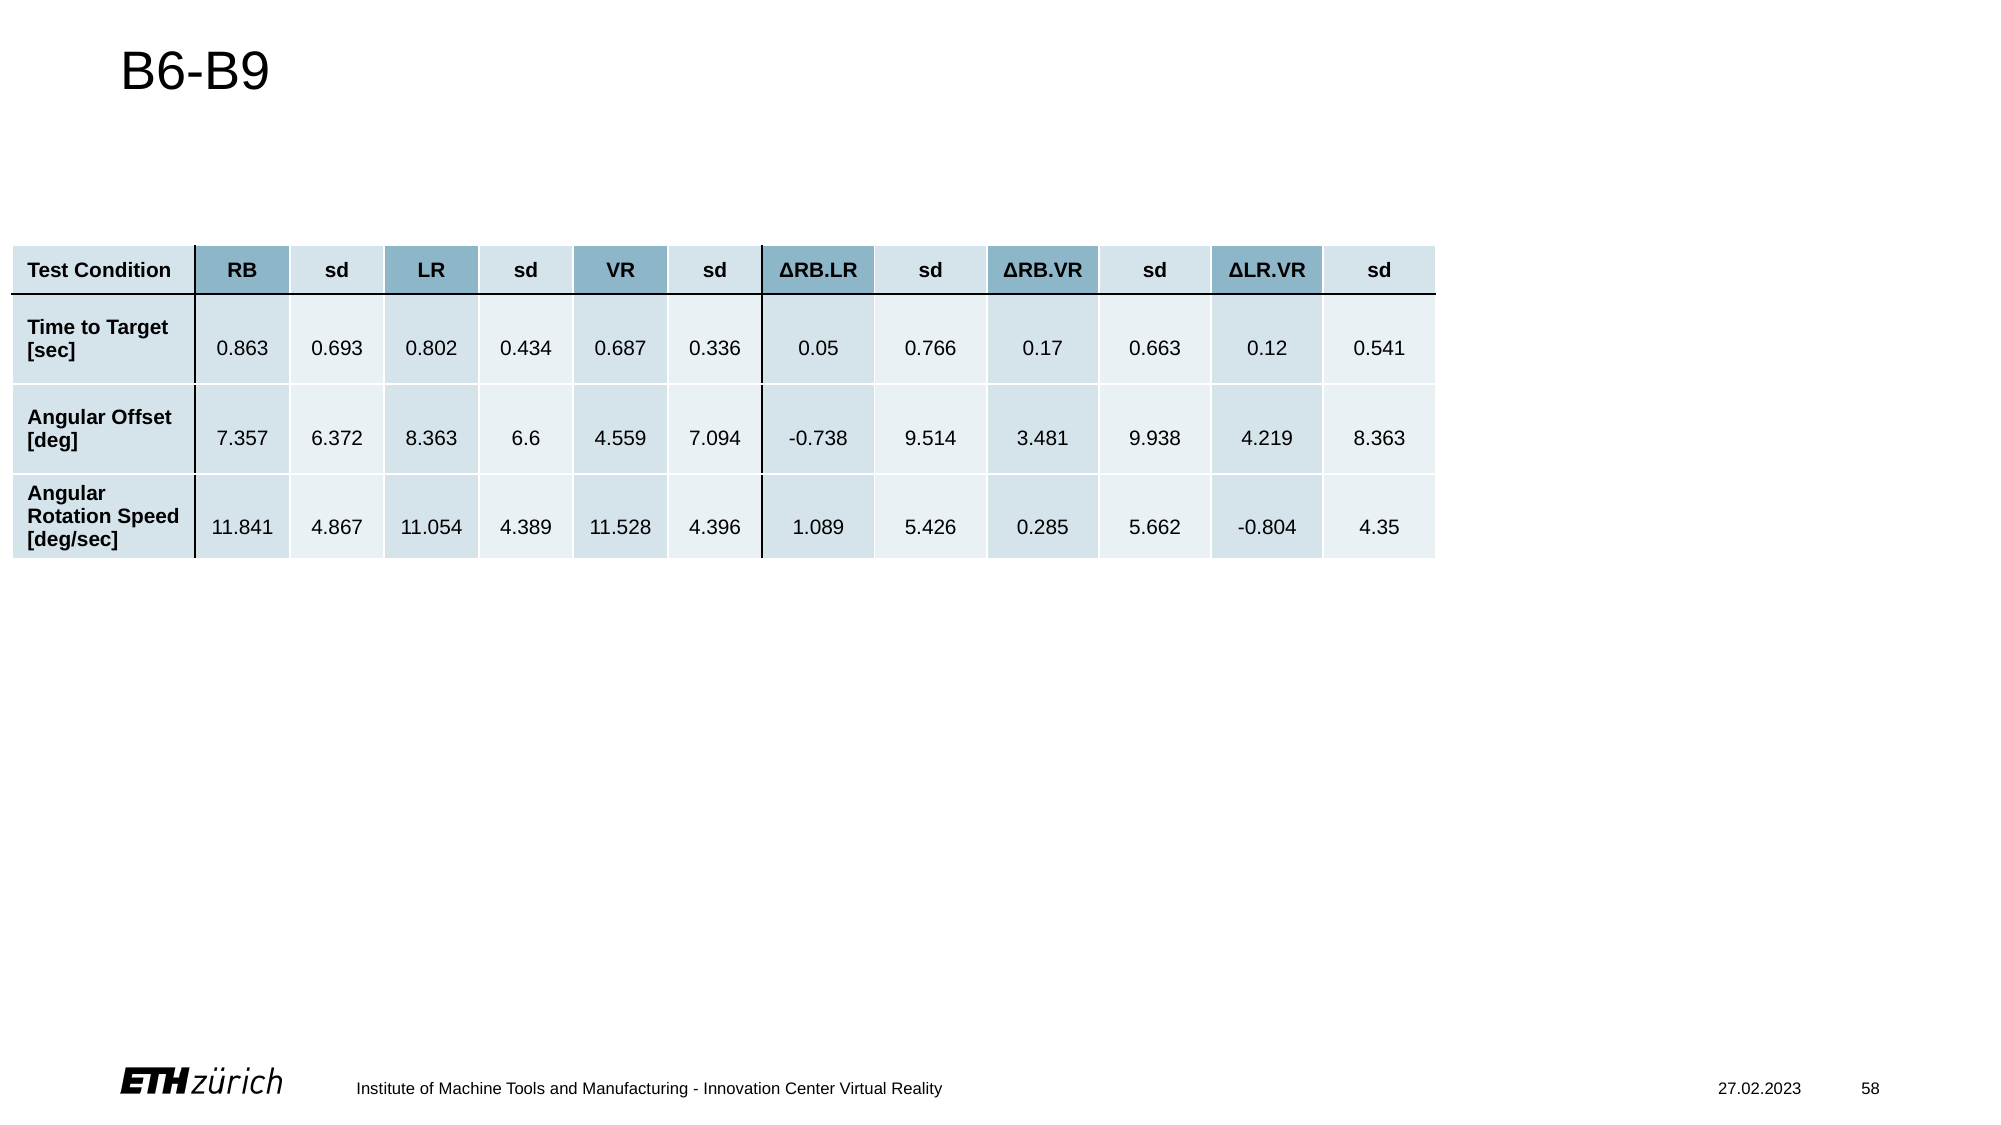

# B6-B9
| Test Condition | RB | sd | LR | sd | VR | sd | ΔRB.LR | sd | ΔRB.VR | sd | ΔLR.VR | sd |
| --- | --- | --- | --- | --- | --- | --- | --- | --- | --- | --- | --- | --- |
| Time to Target [sec] | 0.863 | 0.693 | 0.802 | 0.434 | 0.687 | 0.336 | 0.05 | 0.766 | 0.17 | 0.663 | 0.12 | 0.541 |
| Angular Offset [deg] | 7.357 | 6.372 | 8.363 | 6.6 | 4.559 | 7.094 | -0.738 | 9.514 | 3.481 | 9.938 | 4.219 | 8.363 |
| Angular Rotation Speed [deg/sec] | 11.841 | 4.867 | 11.054 | 4.389 | 11.528 | 4.396 | 1.089 | 5.426 | 0.285 | 5.662 | -0.804 | 4.35 |
Institute of Machine Tools and Manufacturing - Innovation Center Virtual Reality
27.02.2023
58